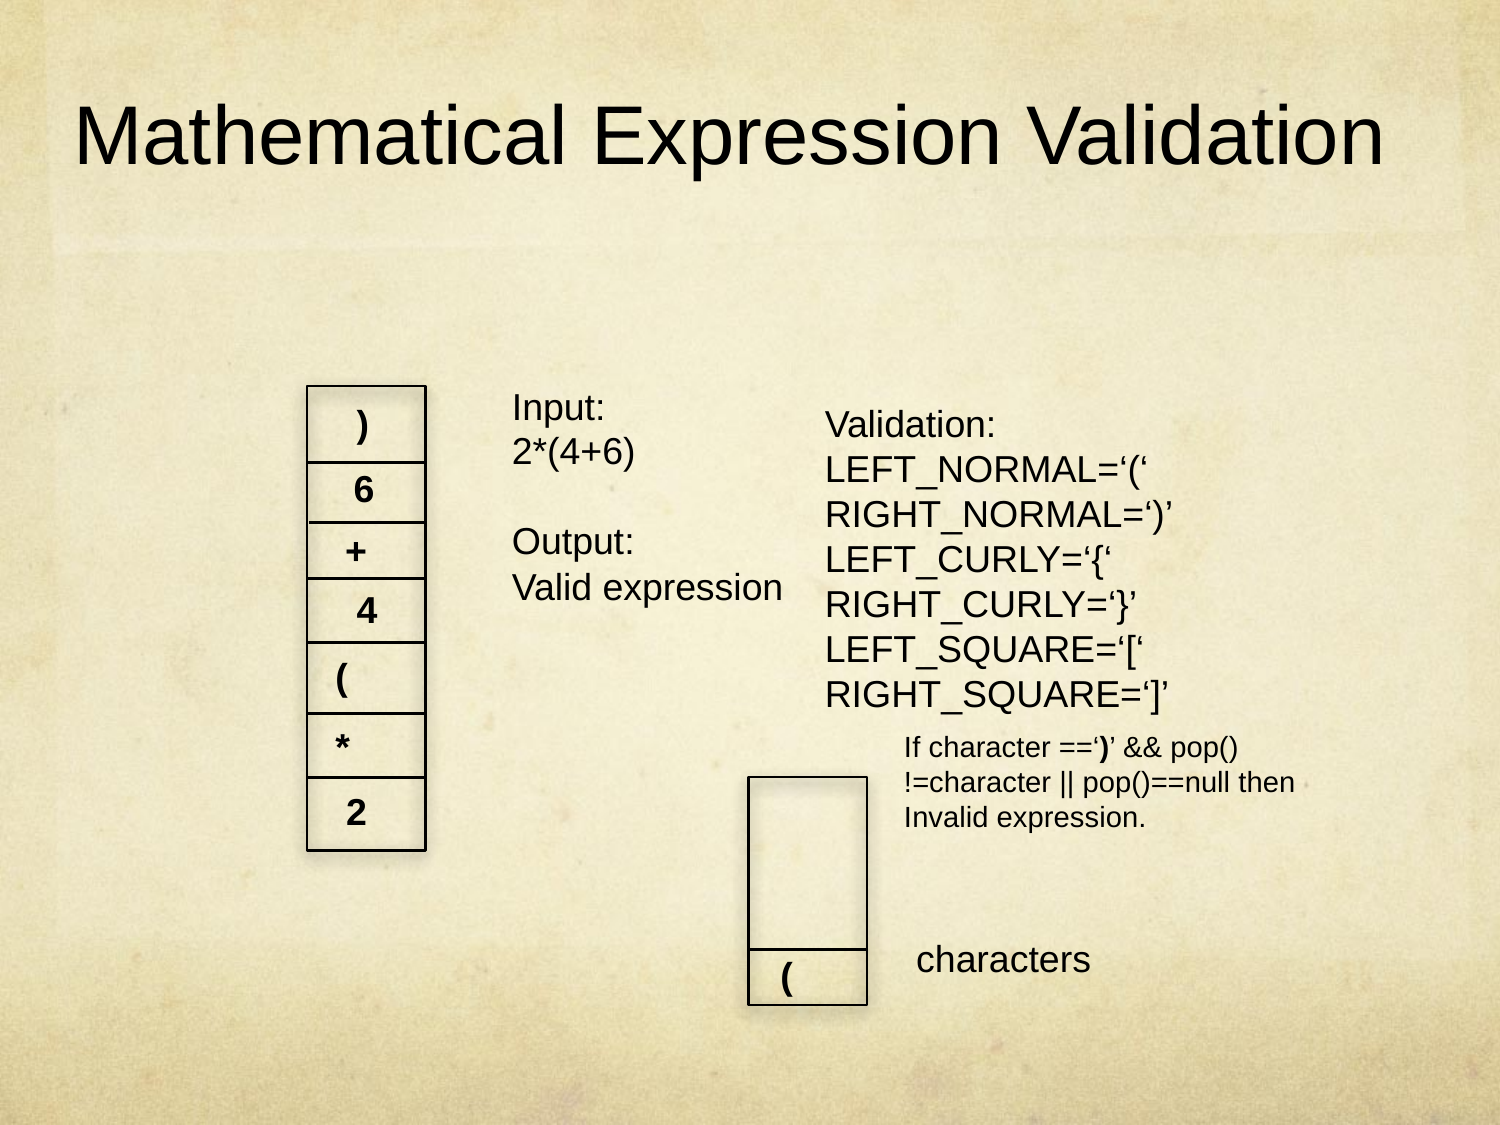

# Mathematical Expression Validation

Input:
2*(4+6)

Output:
Valid expression

)
Validation:
LEFT_NORMAL=‘(‘
RIGHT_NORMAL=‘)’
LEFT_CURLY=‘{‘
RIGHT_CURLY=‘}’
LEFT_SQUARE=‘[‘
RIGHT_SQUARE=‘]’
6
+
4
(
*
If character ==‘)’ && pop()
!=character || pop()==null then
Invalid expression.

2
characters
(